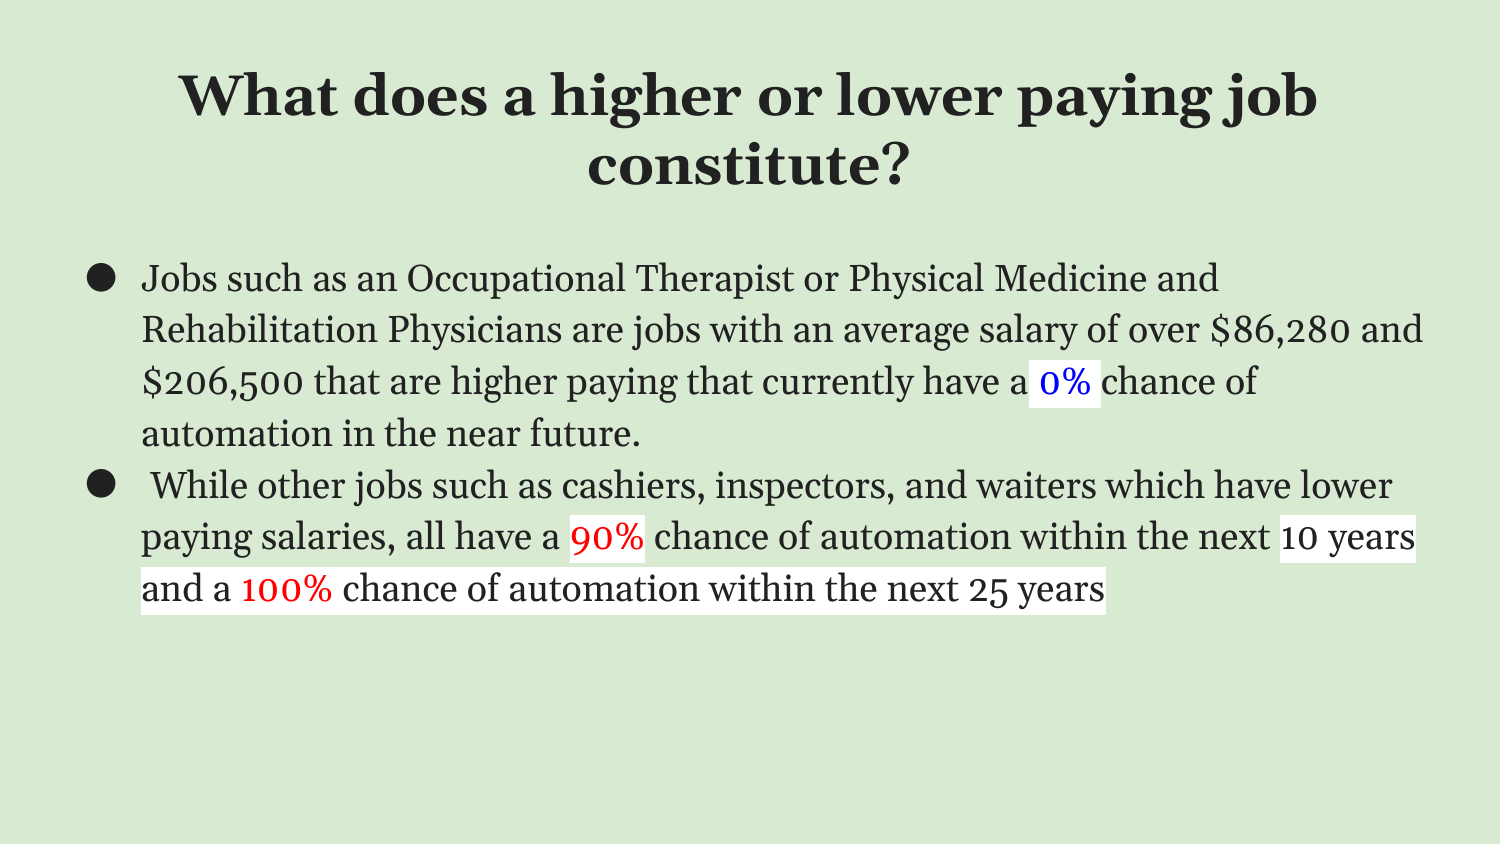

# What does a higher or lower paying job constitute?
Jobs such as an Occupational Therapist or Physical Medicine and Rehabilitation Physicians are jobs with an average salary of over $86,280 and $206,500 that are higher paying that currently have a 0% chance of automation in the near future.
 While other jobs such as cashiers, inspectors, and waiters which have lower paying salaries, all have a 90% chance of automation within the next 10 years and a 100% chance of automation within the next 25 years